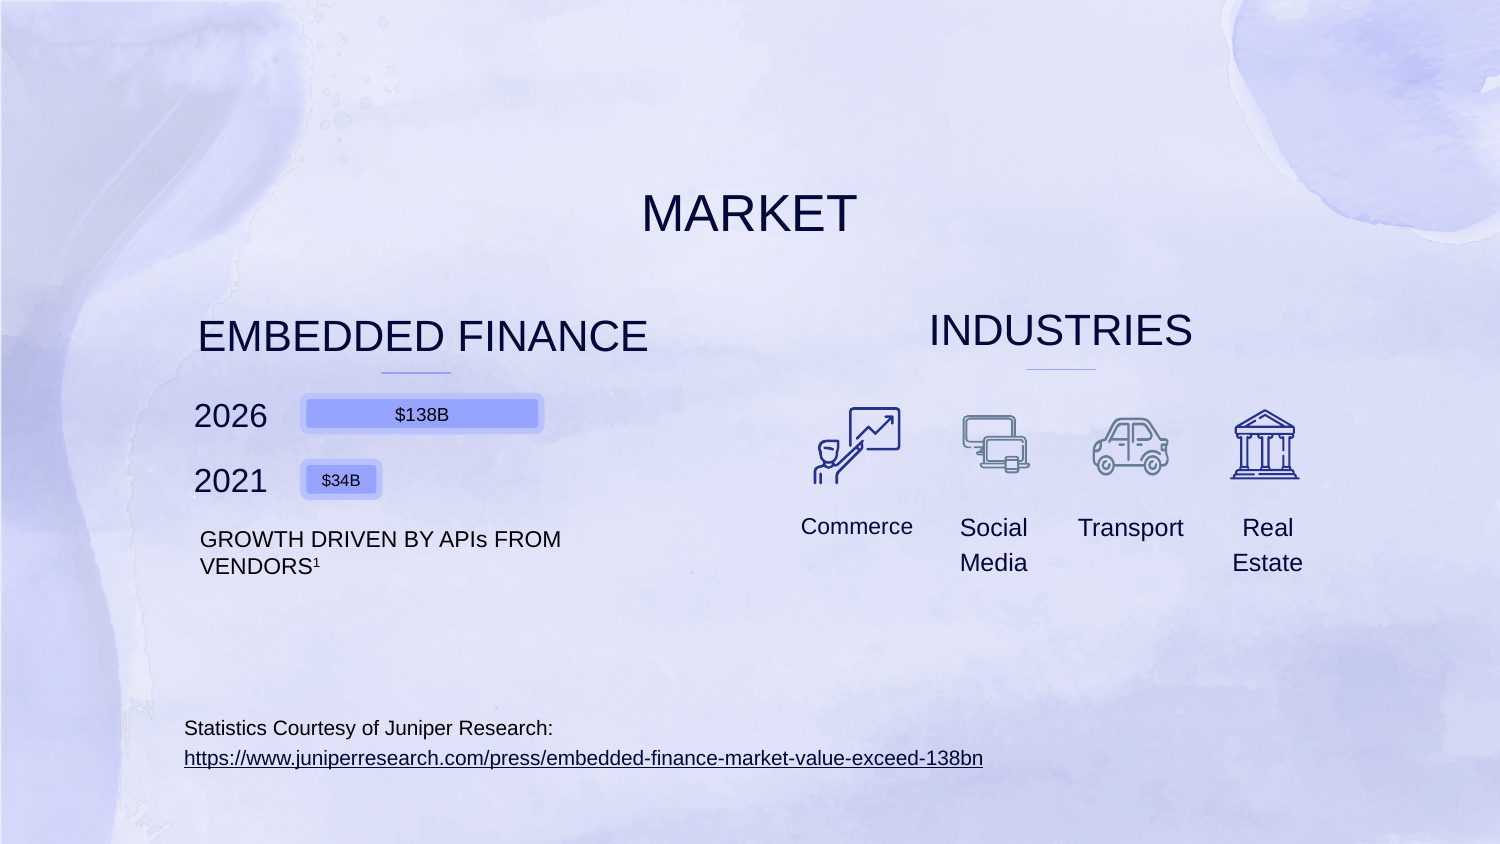

# MARKET
INDUSTRIES
EMBEDDED FINANCE
2026
$138B

2021
$34B
Commerce
Social Media
Transport
Real Estate
GROWTH DRIVEN BY APIs FROM VENDORS1
Statistics Courtesy of Juniper Research: https://www.juniperresearch.com/press/embedded-finance-market-value-exceed-138bn